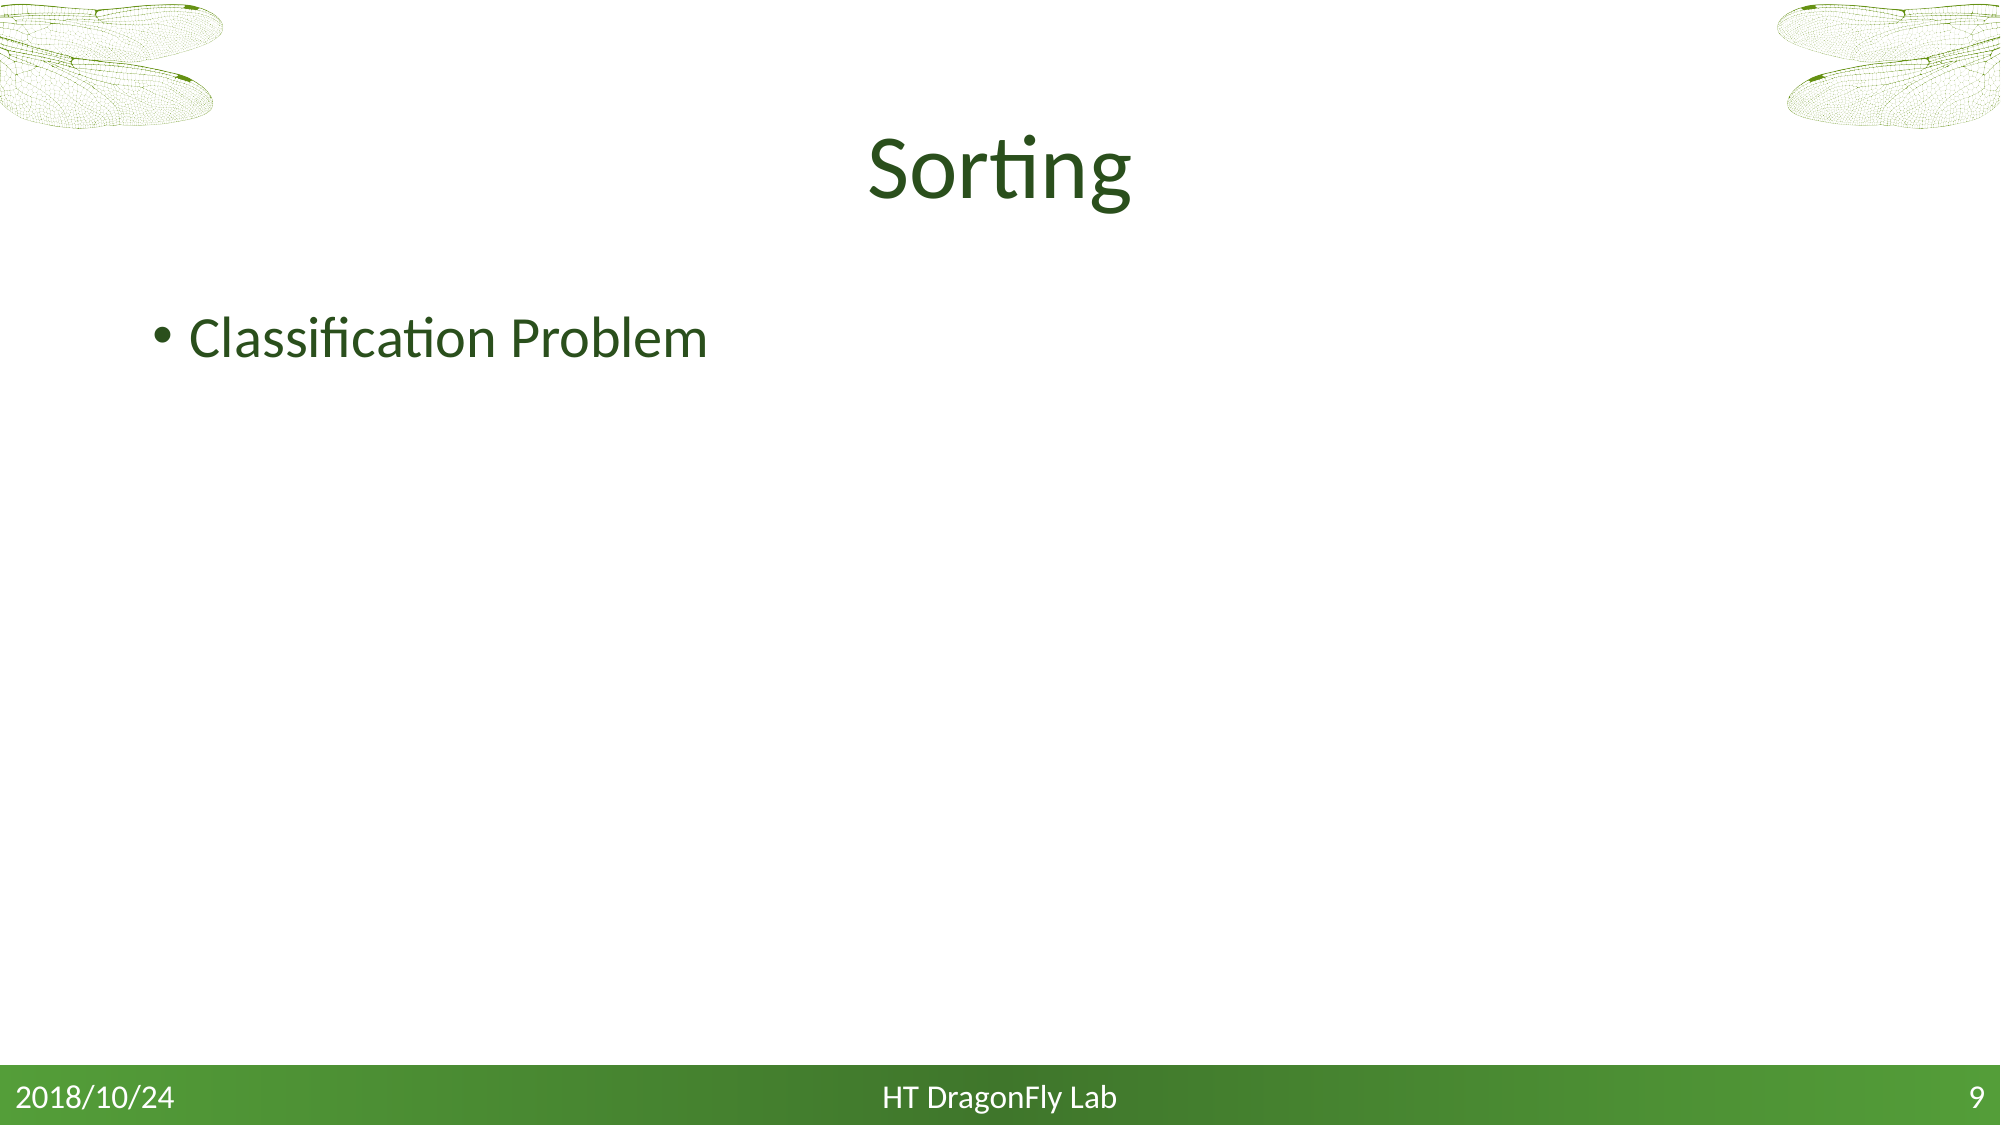

# Sorting
Classification Problem

HT DragonFly Lab
2018/10/24
9